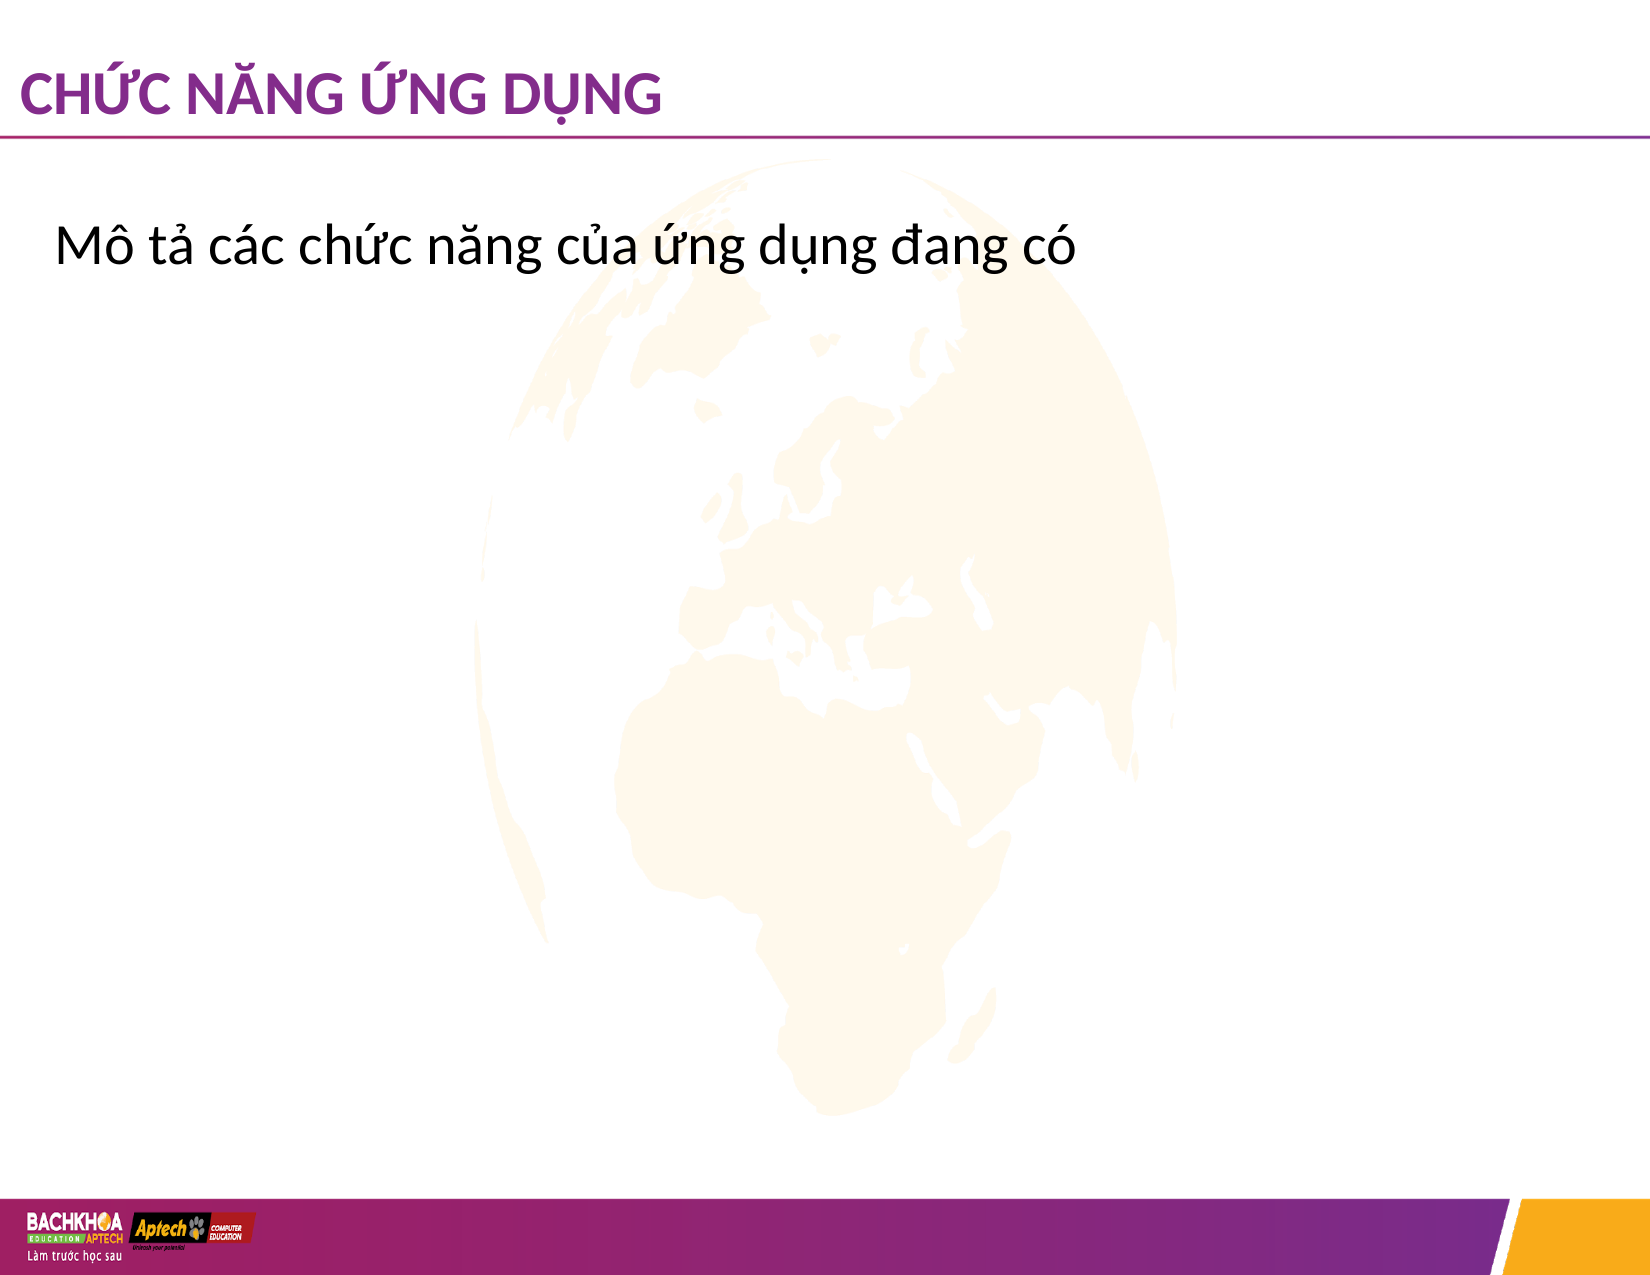

# CHỨC NĂNG ỨNG DỤNG
Mô tả các chức năng của ứng dụng đang có